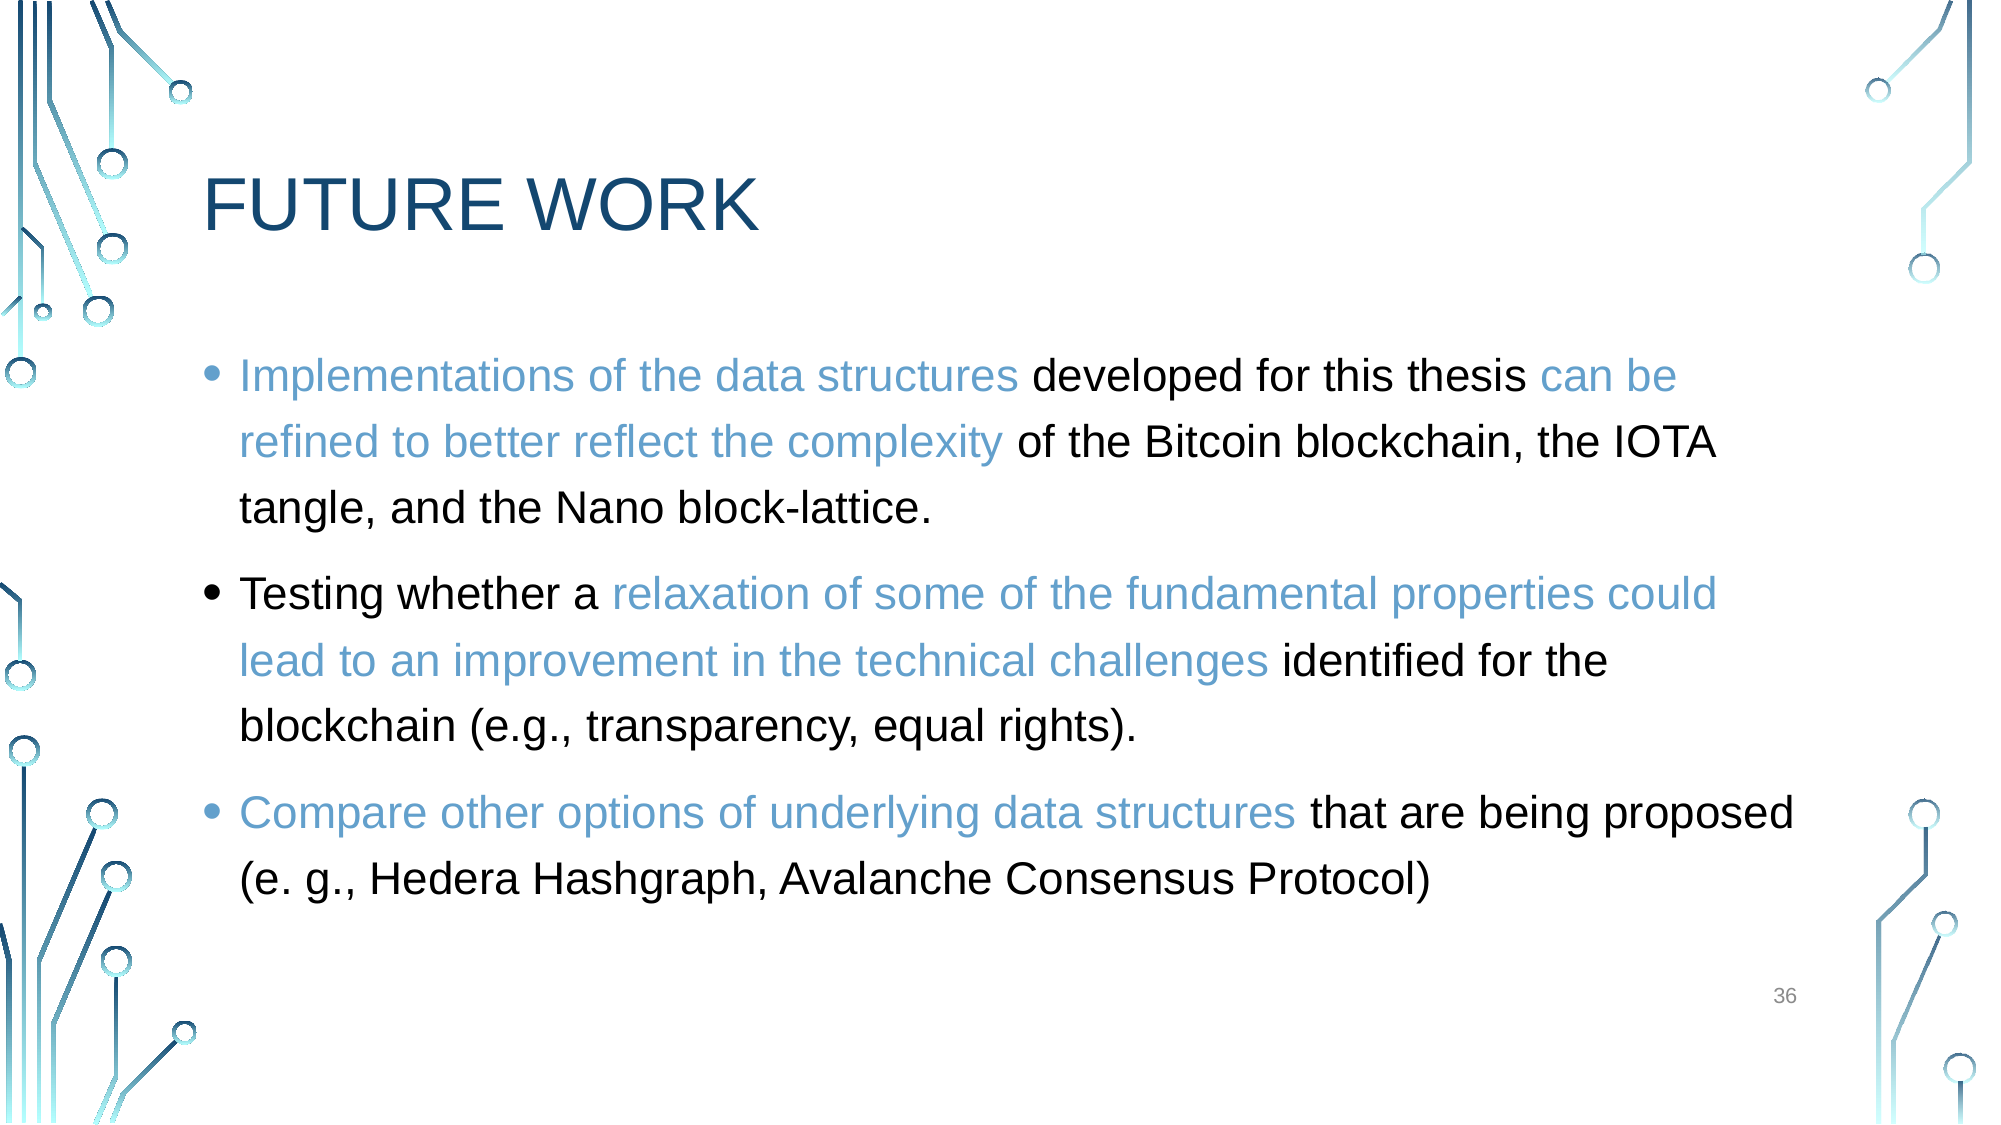

# Future Work
Implementations of the data structures developed for this thesis can be refined to better reflect the complexity of the Bitcoin blockchain, the IOTA tangle, and the Nano block-lattice.
Testing whether a relaxation of some of the fundamental properties could lead to an improvement in the technical challenges identified for the blockchain (e.g., transparency, equal rights).
Compare other options of underlying data structures that are being proposed (e. g., Hedera Hashgraph, Avalanche Consensus Protocol)
36